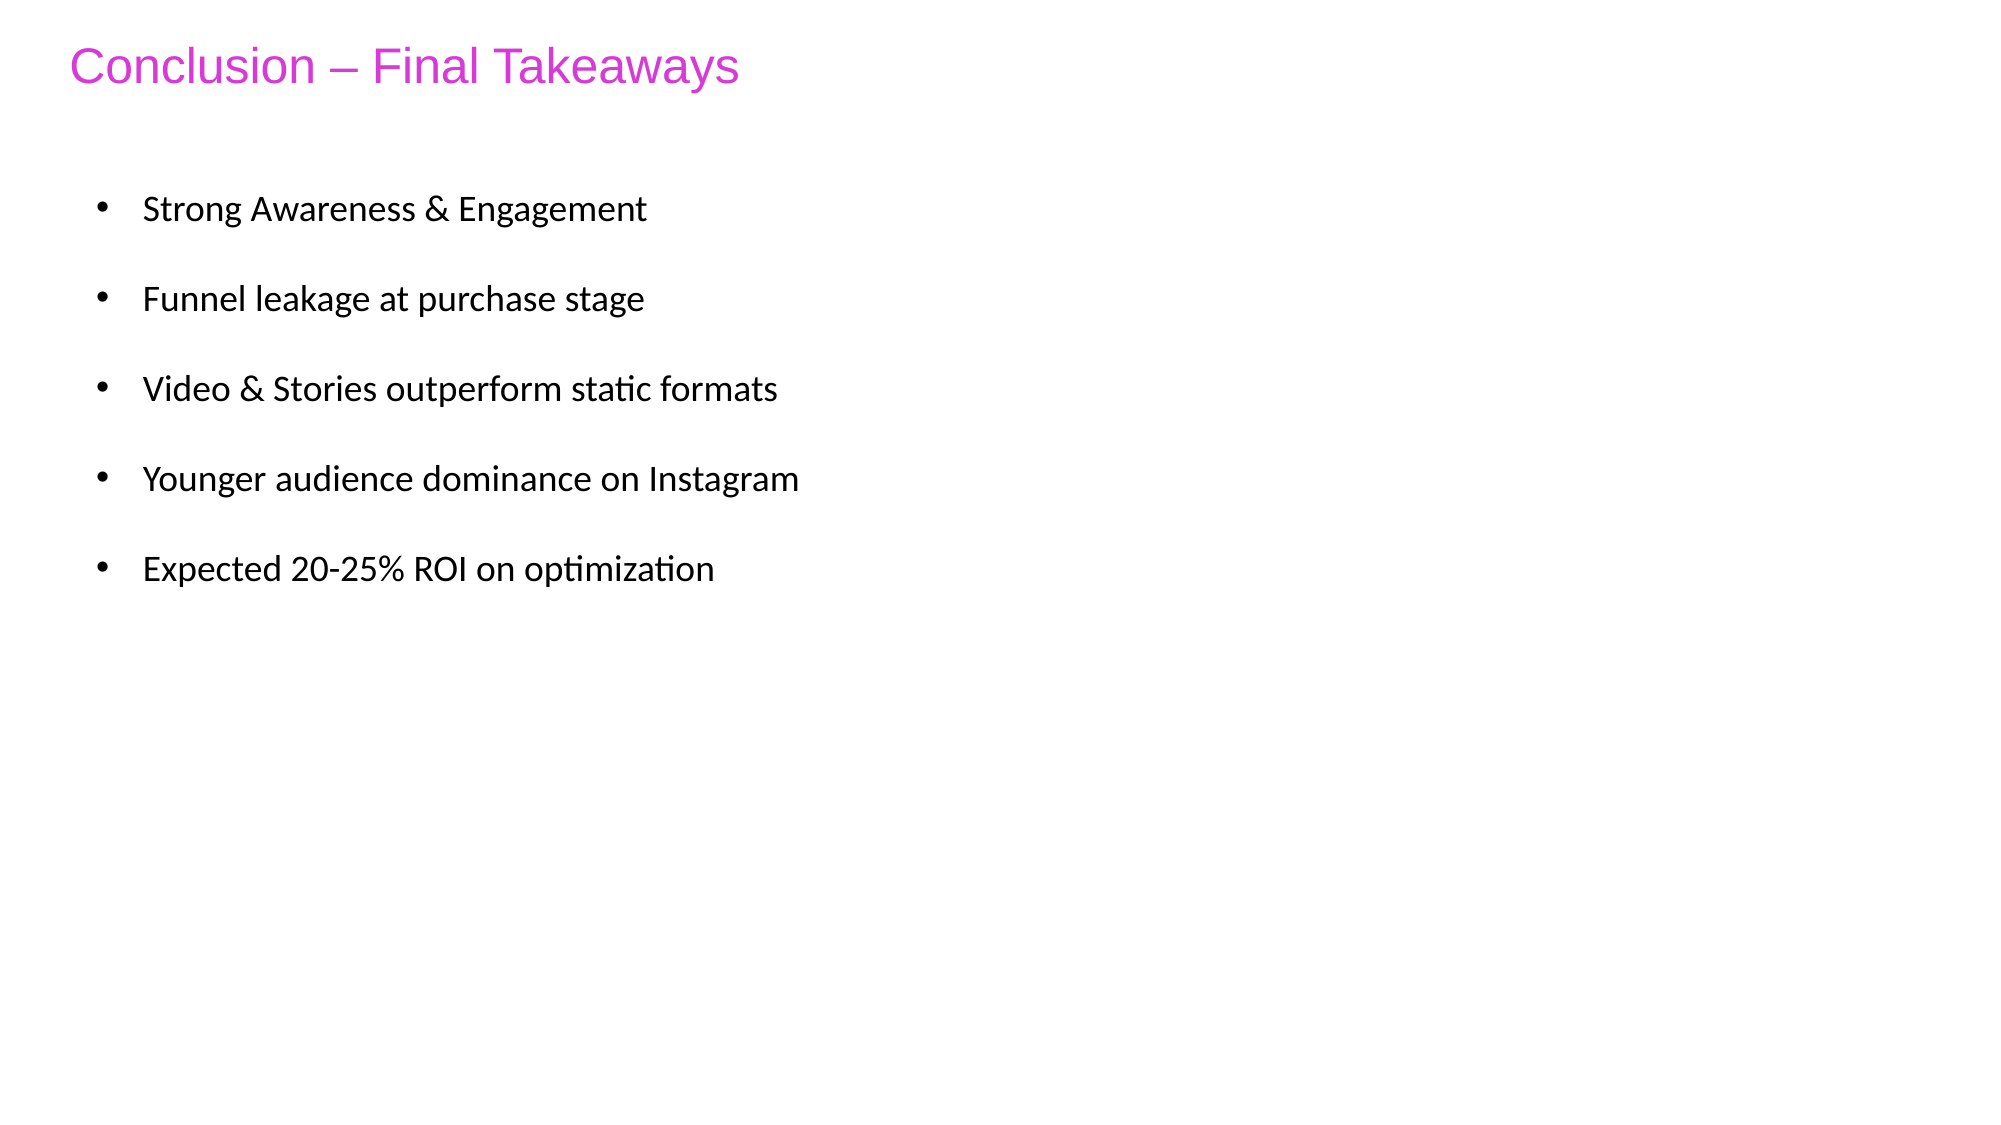

Conclusion – Final Takeaways
Strong Awareness & Engagement
Funnel leakage at purchase stage
Video & Stories outperform static formats
Younger audience dominance on Instagram
Expected 20-25% ROI on optimization